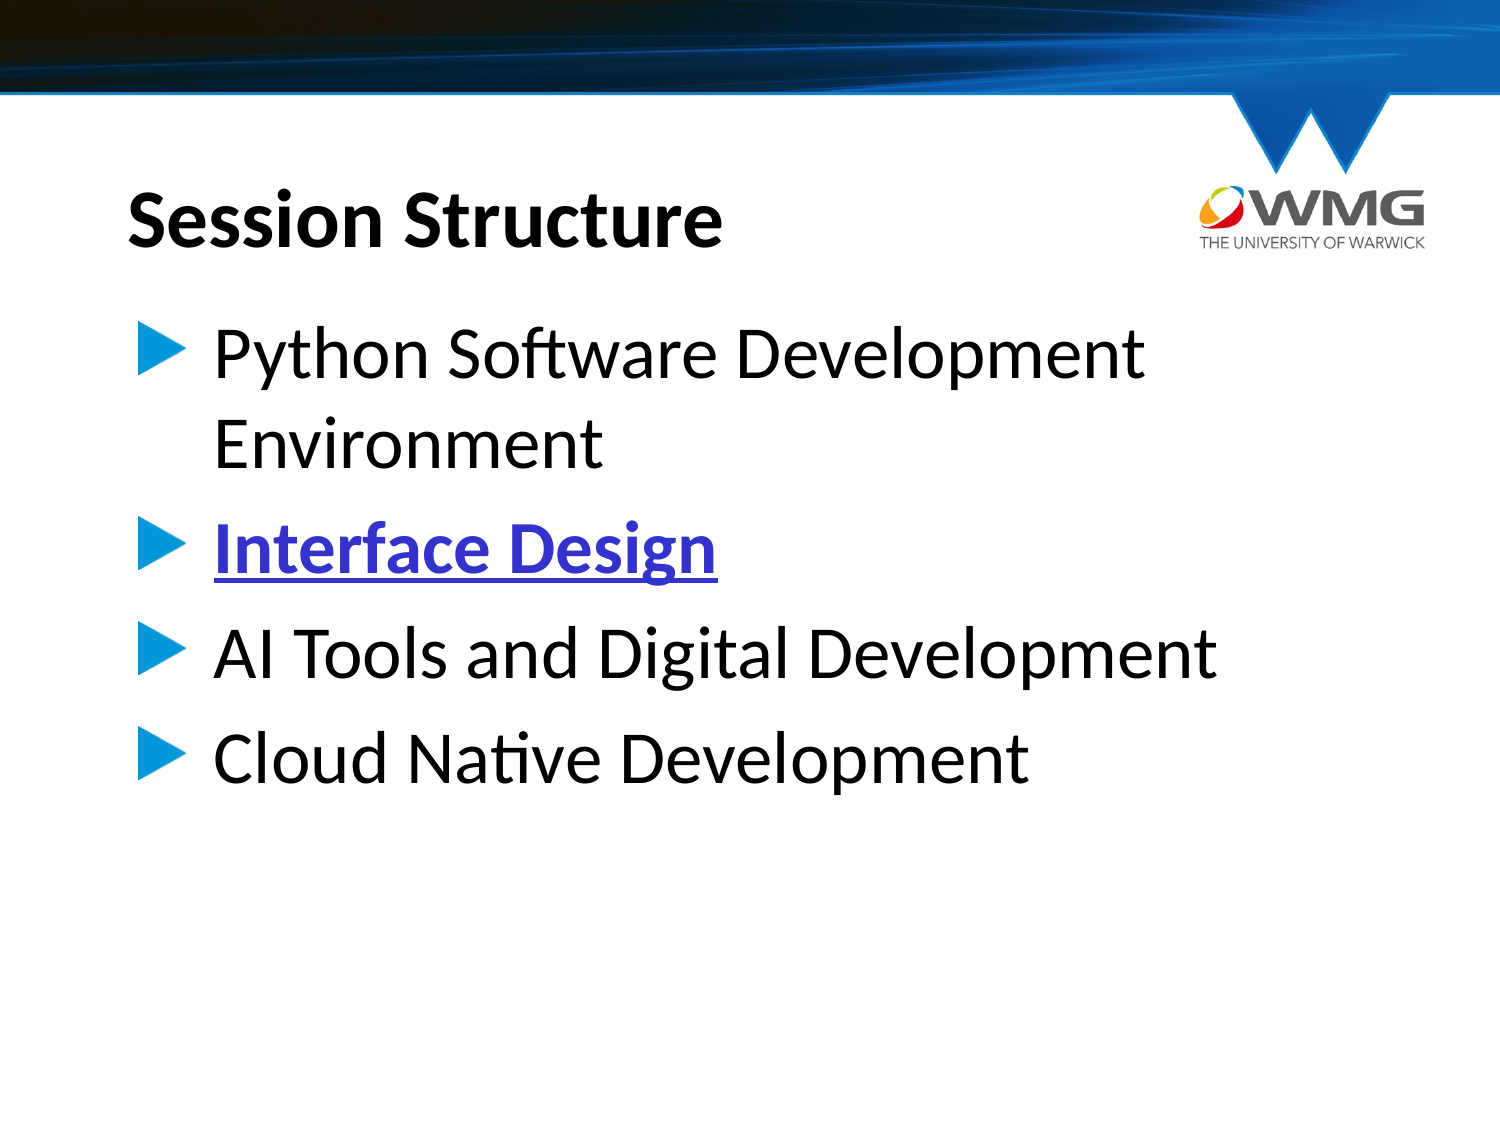

# Session Structure
Python Software Development Environment
Interface Design
AI Tools and Digital Development
Cloud Native Development